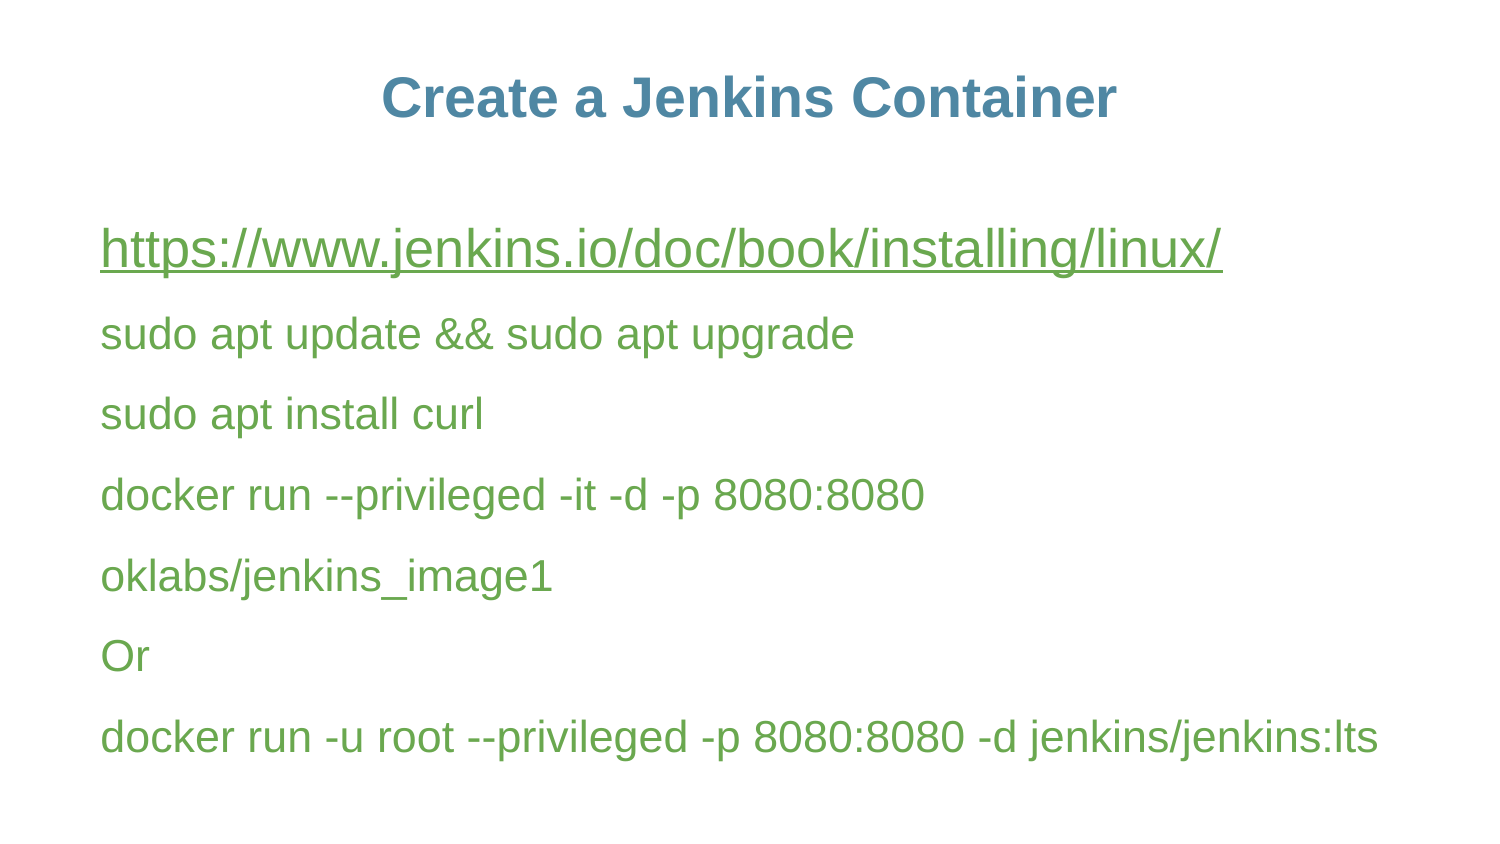

Create a Jenkins Container
https://www.jenkins.io/doc/book/installing/linux/
sudo apt update && sudo apt upgrade
sudo apt install curl
docker run --privileged -it -d -p 8080:8080  oklabs/jenkins_image1
Or
docker run -u root --privileged -p 8080:8080 -d jenkins/jenkins:lts